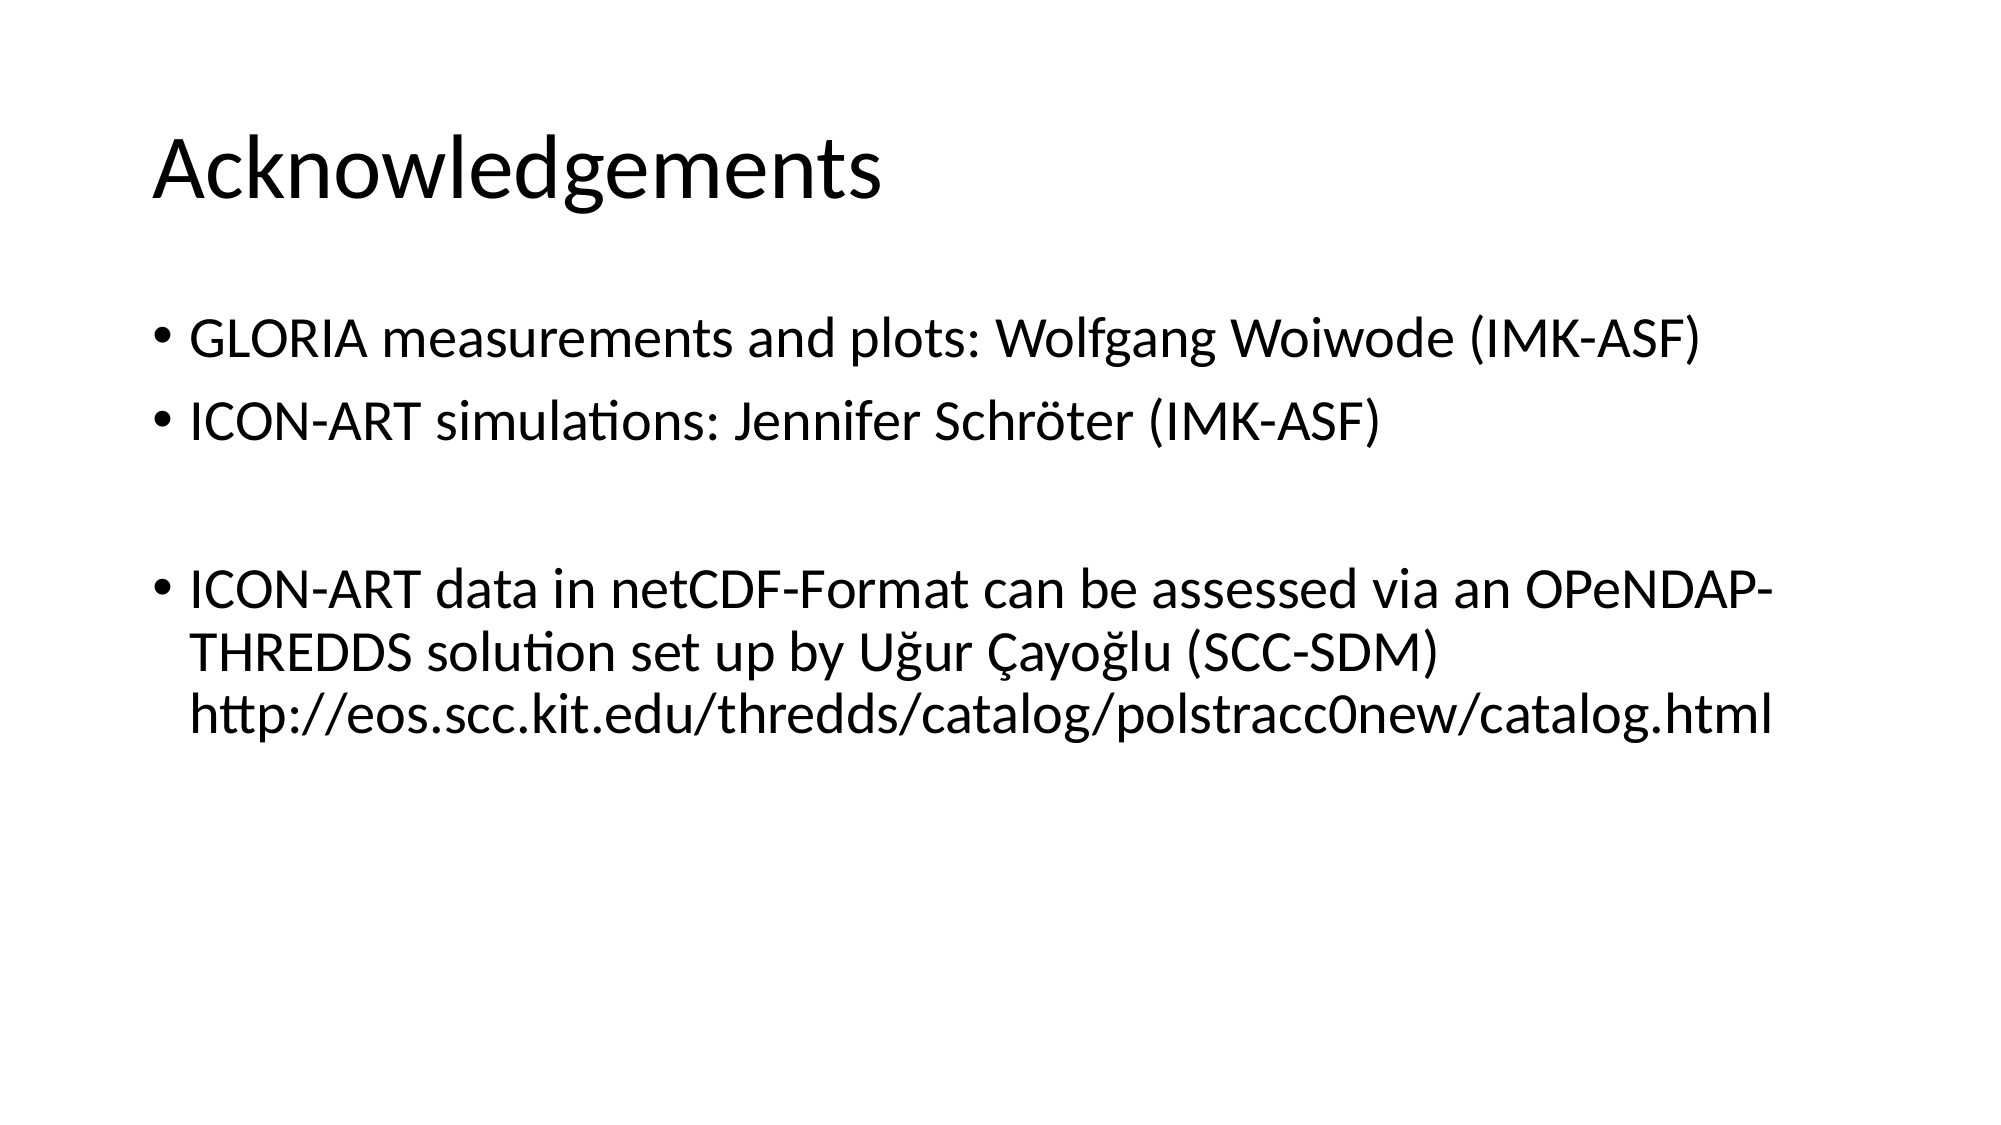

# Acknowledgements
GLORIA measurements and plots: Wolfgang Woiwode (IMK-ASF)
ICON-ART simulations: Jennifer Schröter (IMK-ASF)

ICON-ART data in netCDF-Format can be assessed via an OPeNDAP-THREDDS solution set up by Uğur Çayoğlu (SCC-SDM)
http://eos.scc.kit.edu/thredds/catalog/polstracc0new/catalog.html